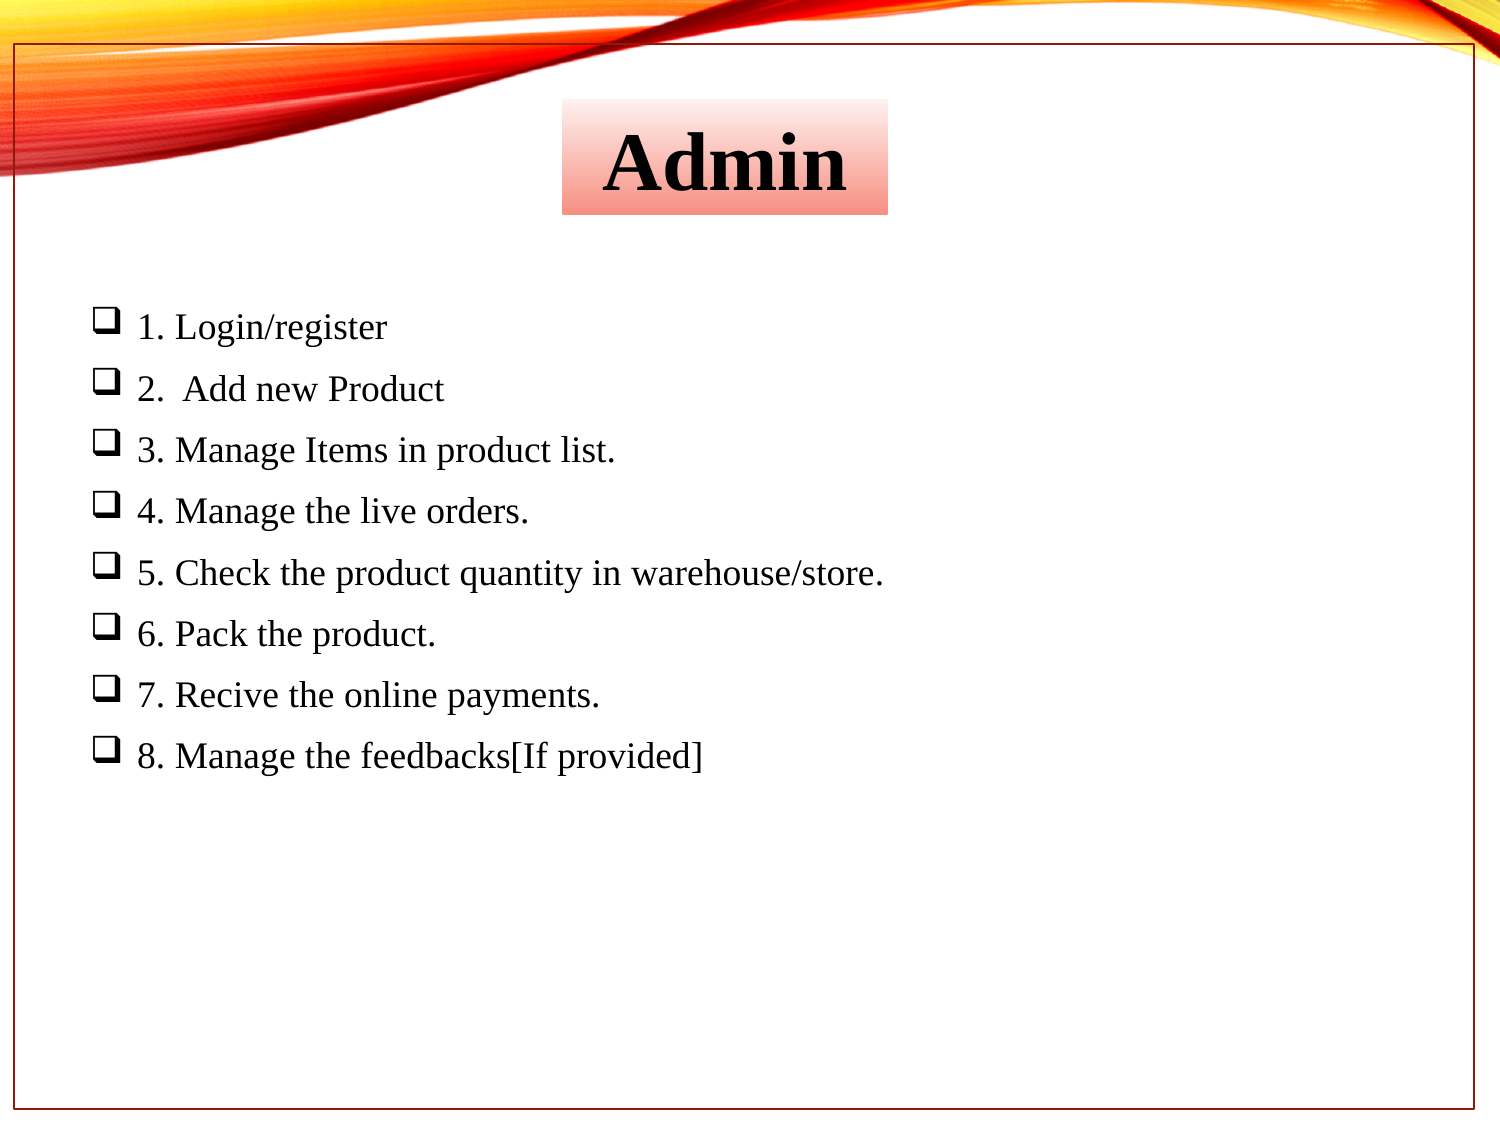

Admin
 1. Login/register
 2.  Add new Product
 3. Manage Items in product list.
 4. Manage the live orders.
 5. Check the product quantity in warehouse/store.
 6. Pack the product.
 7. Recive the online payments.
 8. Manage the feedbacks[If provided]